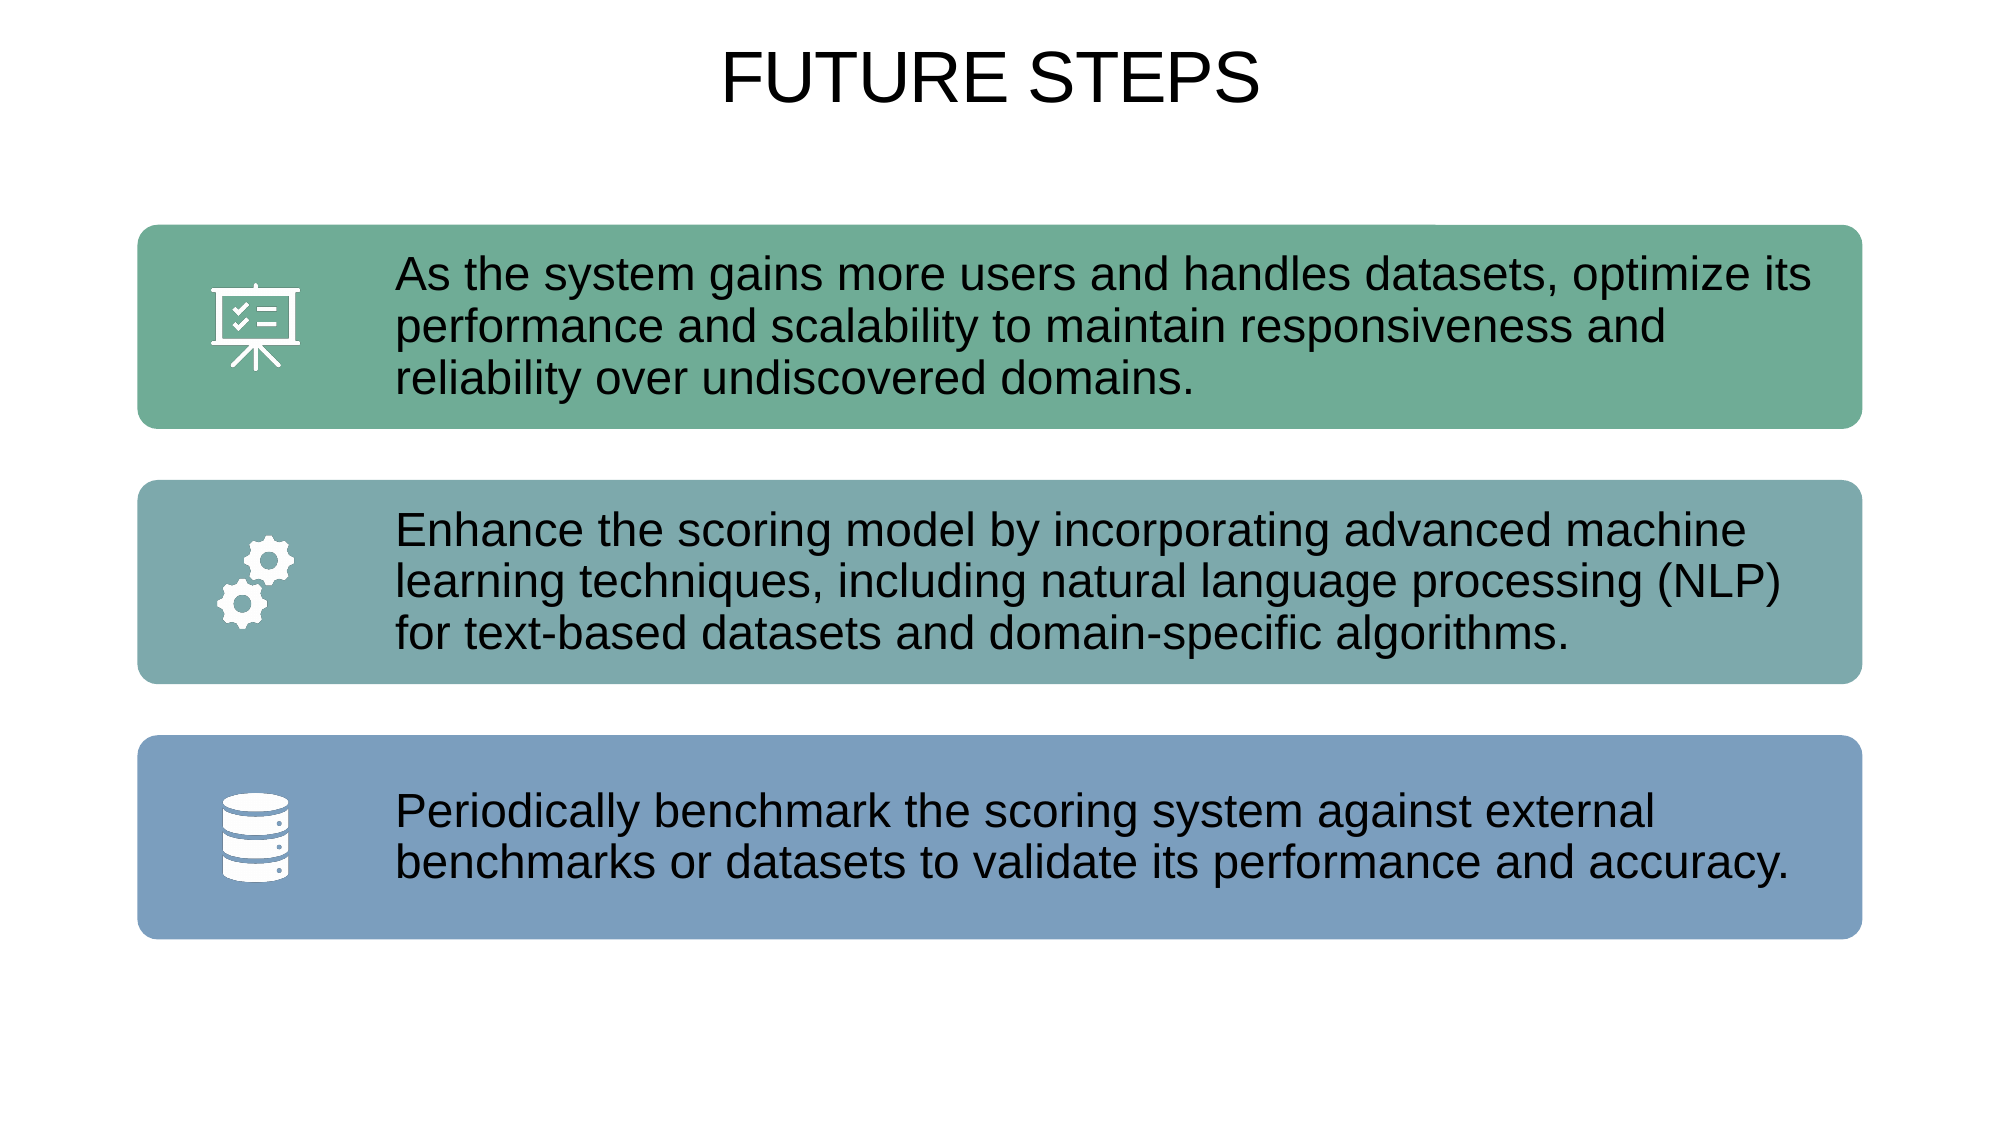

# FUTURE STEPS
As the system gains more users and handles datasets, optimize its performance and scalability to maintain responsiveness and reliability over undiscovered domains.
Enhance the scoring model by incorporating advanced machine learning techniques, including natural language processing (NLP) for text-based datasets and domain-specific algorithms.
Periodically benchmark the scoring system against external benchmarks or datasets to validate its performance and accuracy.